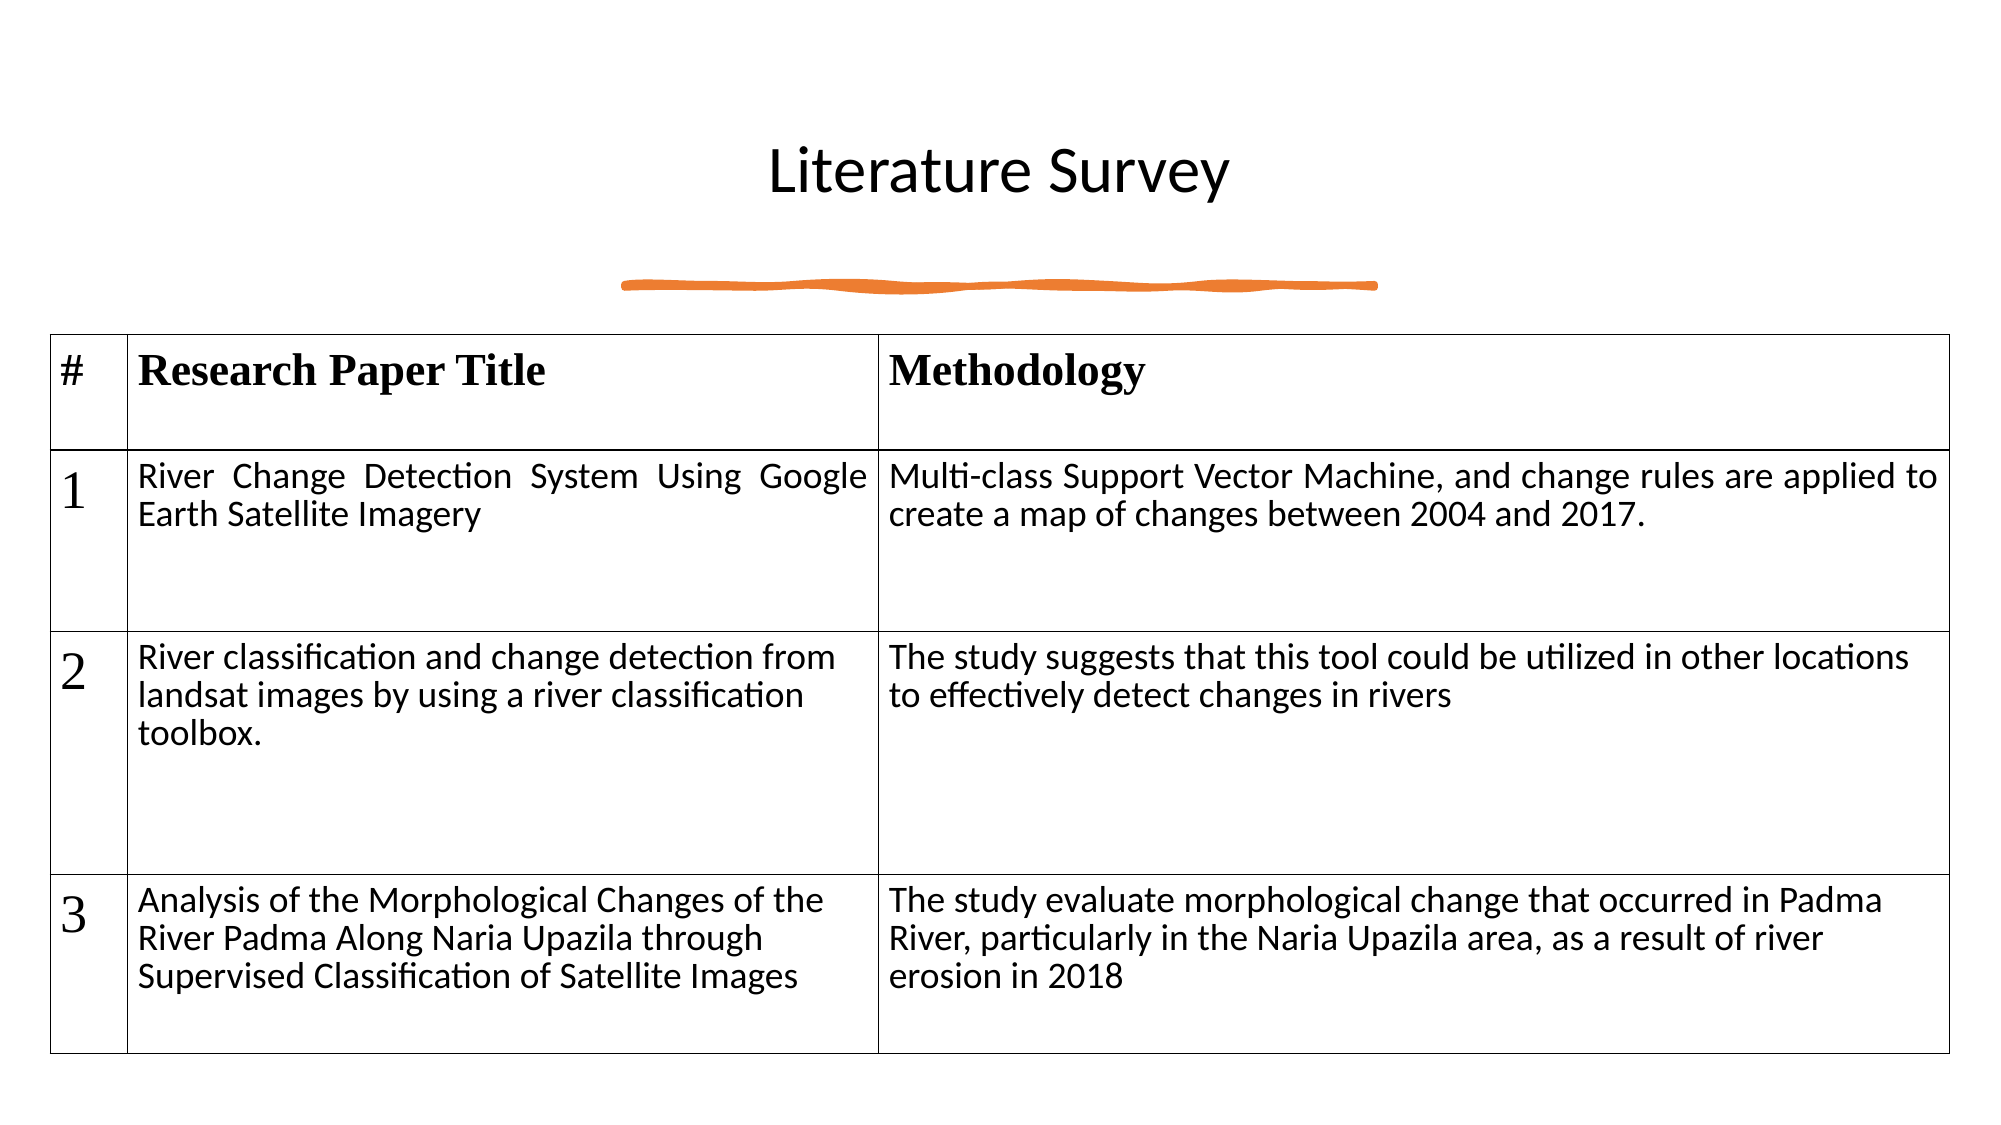

# Literature Survey

| # | Research Paper Title | Methodology |
| --- | --- | --- |
| 1 | River Change Detection System Using Google Earth Satellite Imagery | Multi-class Support Vector Machine, and change rules are applied to create a map of changes between 2004 and 2017. |
| 2 | River classification and change detection from landsat images by using a river classification toolbox. | The study suggests that this tool could be utilized in other locations to effectively detect changes in rivers |
| 3 | Analysis of the Morphological Changes of the River Padma Along Naria Upazila through Supervised Classification of Satellite Images | The study evaluate morphological change that occurred in Padma River, particularly in the Naria Upazila area, as a result of river erosion in 2018 |